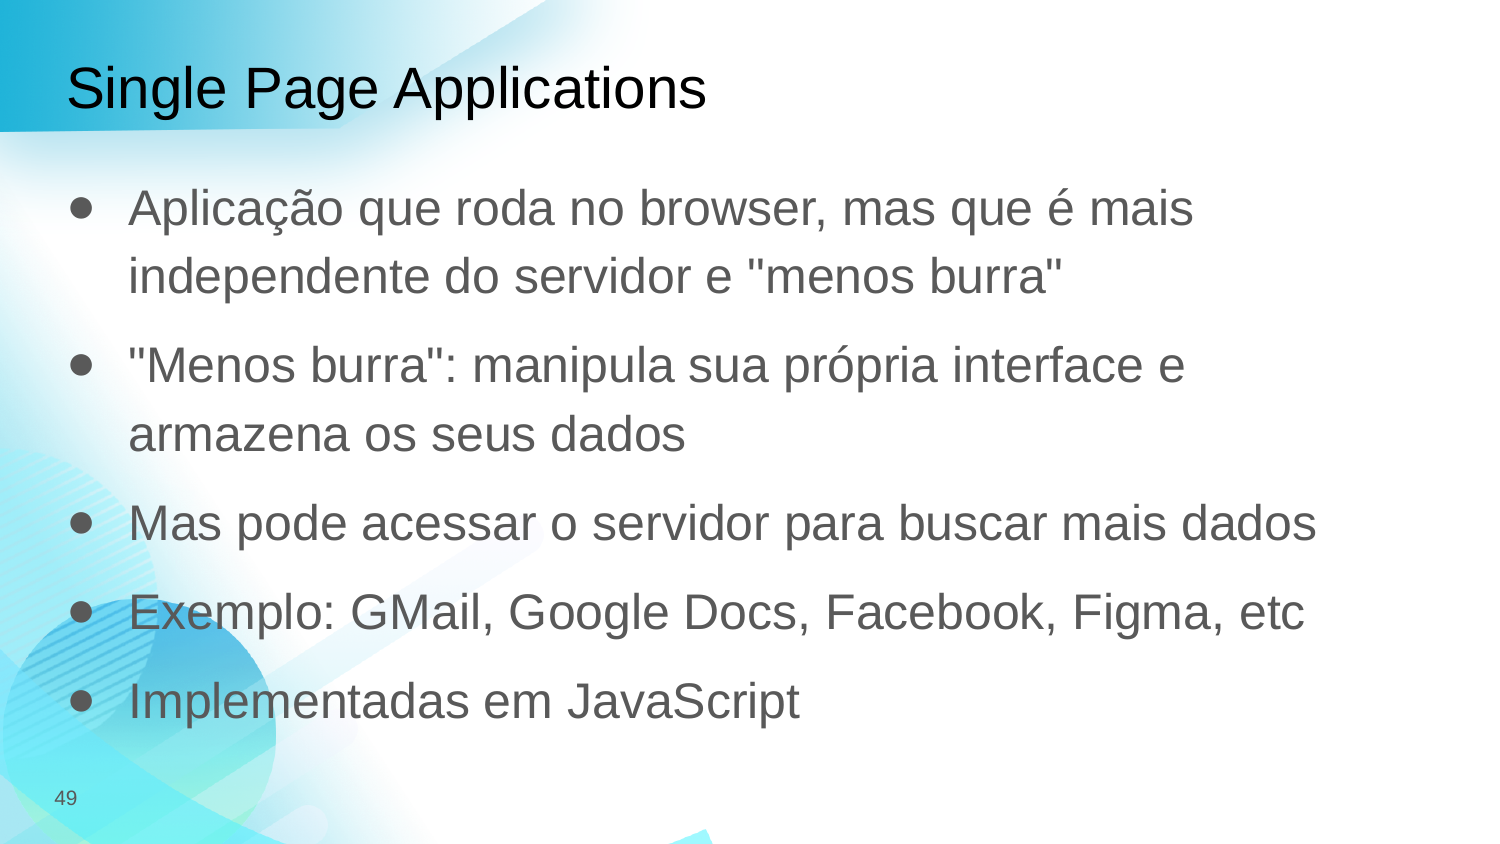

# Single Page Applications
Aplicação que roda no browser, mas que é mais independente do servidor e "menos burra"
"Menos burra": manipula sua própria interface e armazena os seus dados
Mas pode acessar o servidor para buscar mais dados
Exemplo: GMail, Google Docs, Facebook, Figma, etc
Implementadas em JavaScript
49